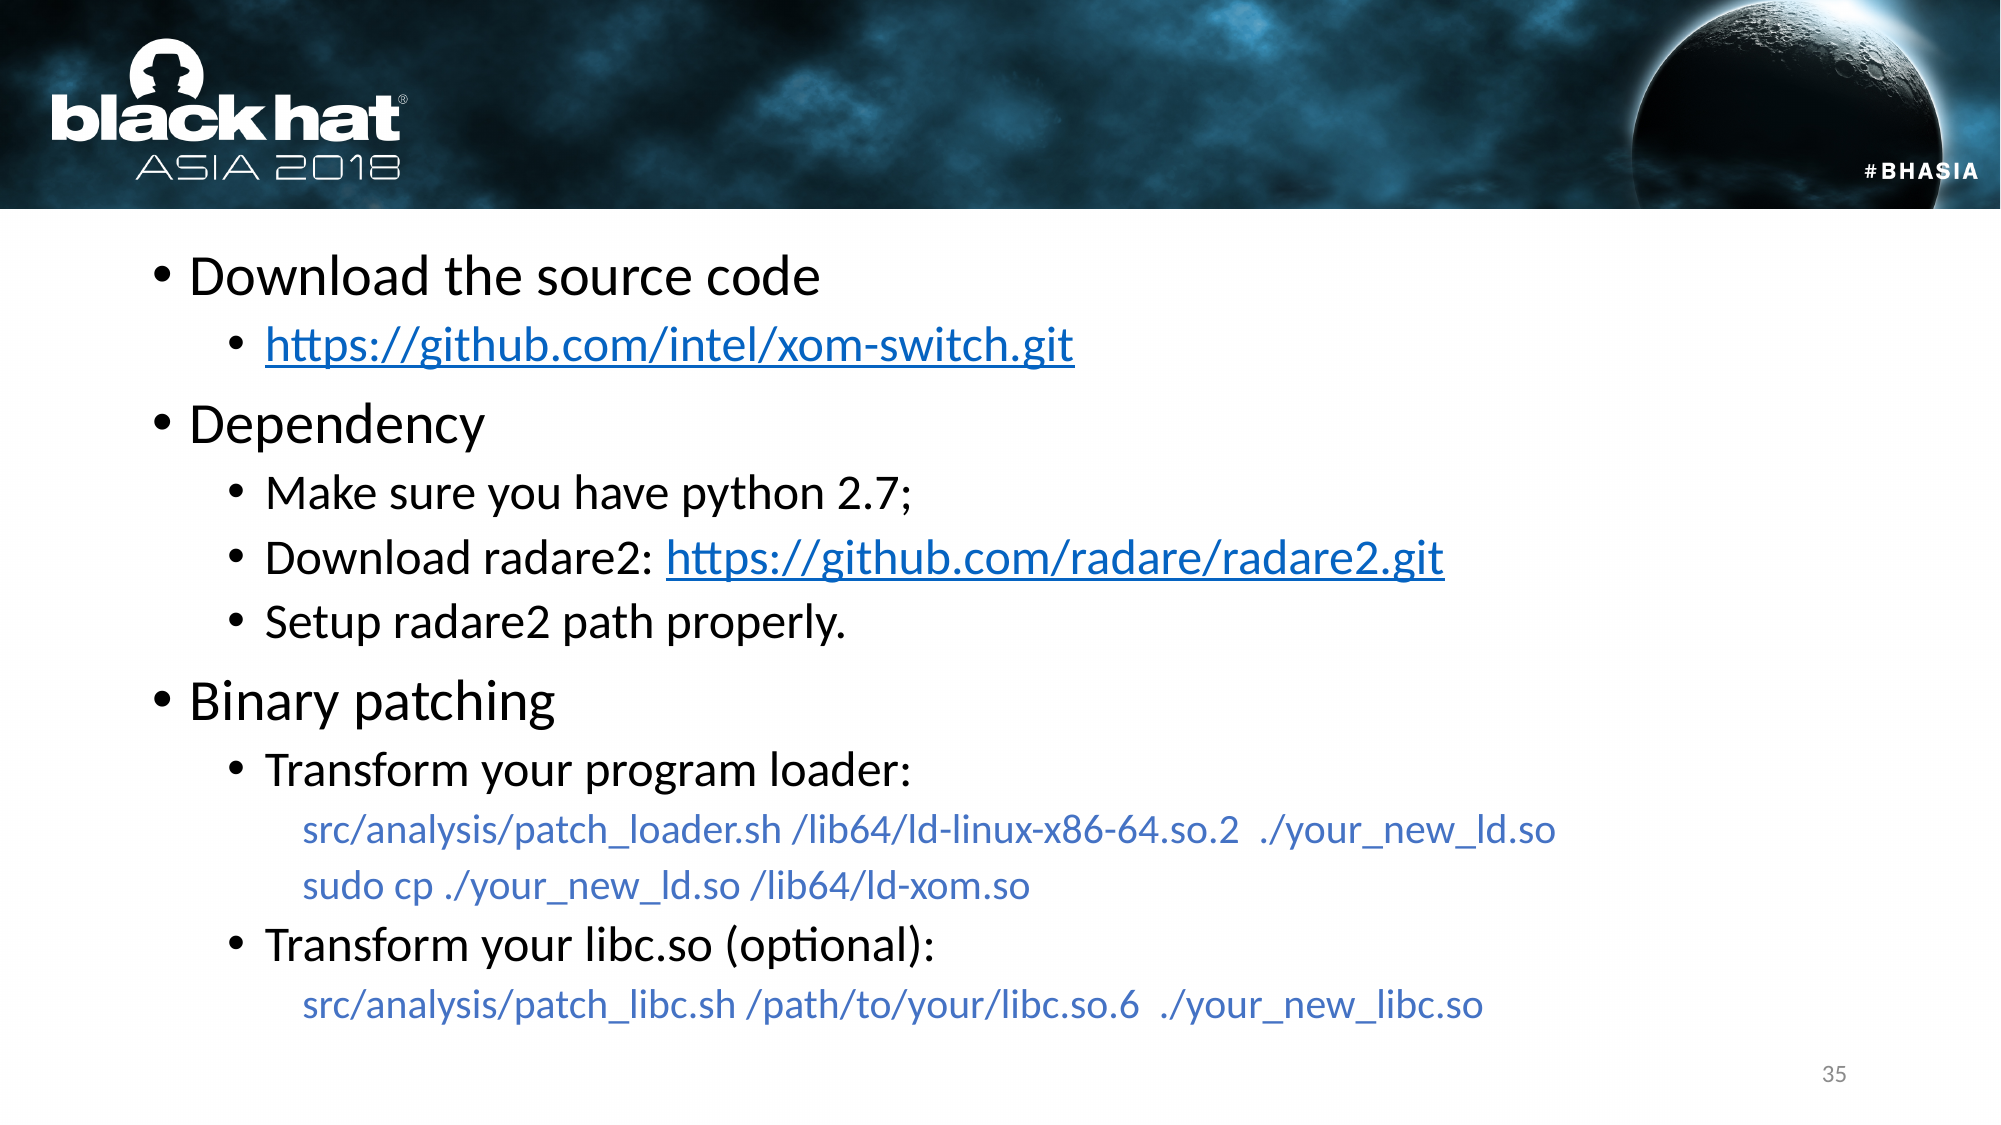

#
Download the source code
https://github.com/intel/xom-switch.git
Dependency
Make sure you have python 2.7;
Download radare2: https://github.com/radare/radare2.git
Setup radare2 path properly.
Binary patching
Transform your program loader:
src/analysis/patch_loader.sh /lib64/ld-linux-x86-64.so.2  ./your_new_ld.so
sudo cp ./your_new_ld.so /lib64/ld-xom.so
Transform your libc.so (optional):
src/analysis/patch_libc.sh /path/to/your/libc.so.6  ./your_new_libc.so

35